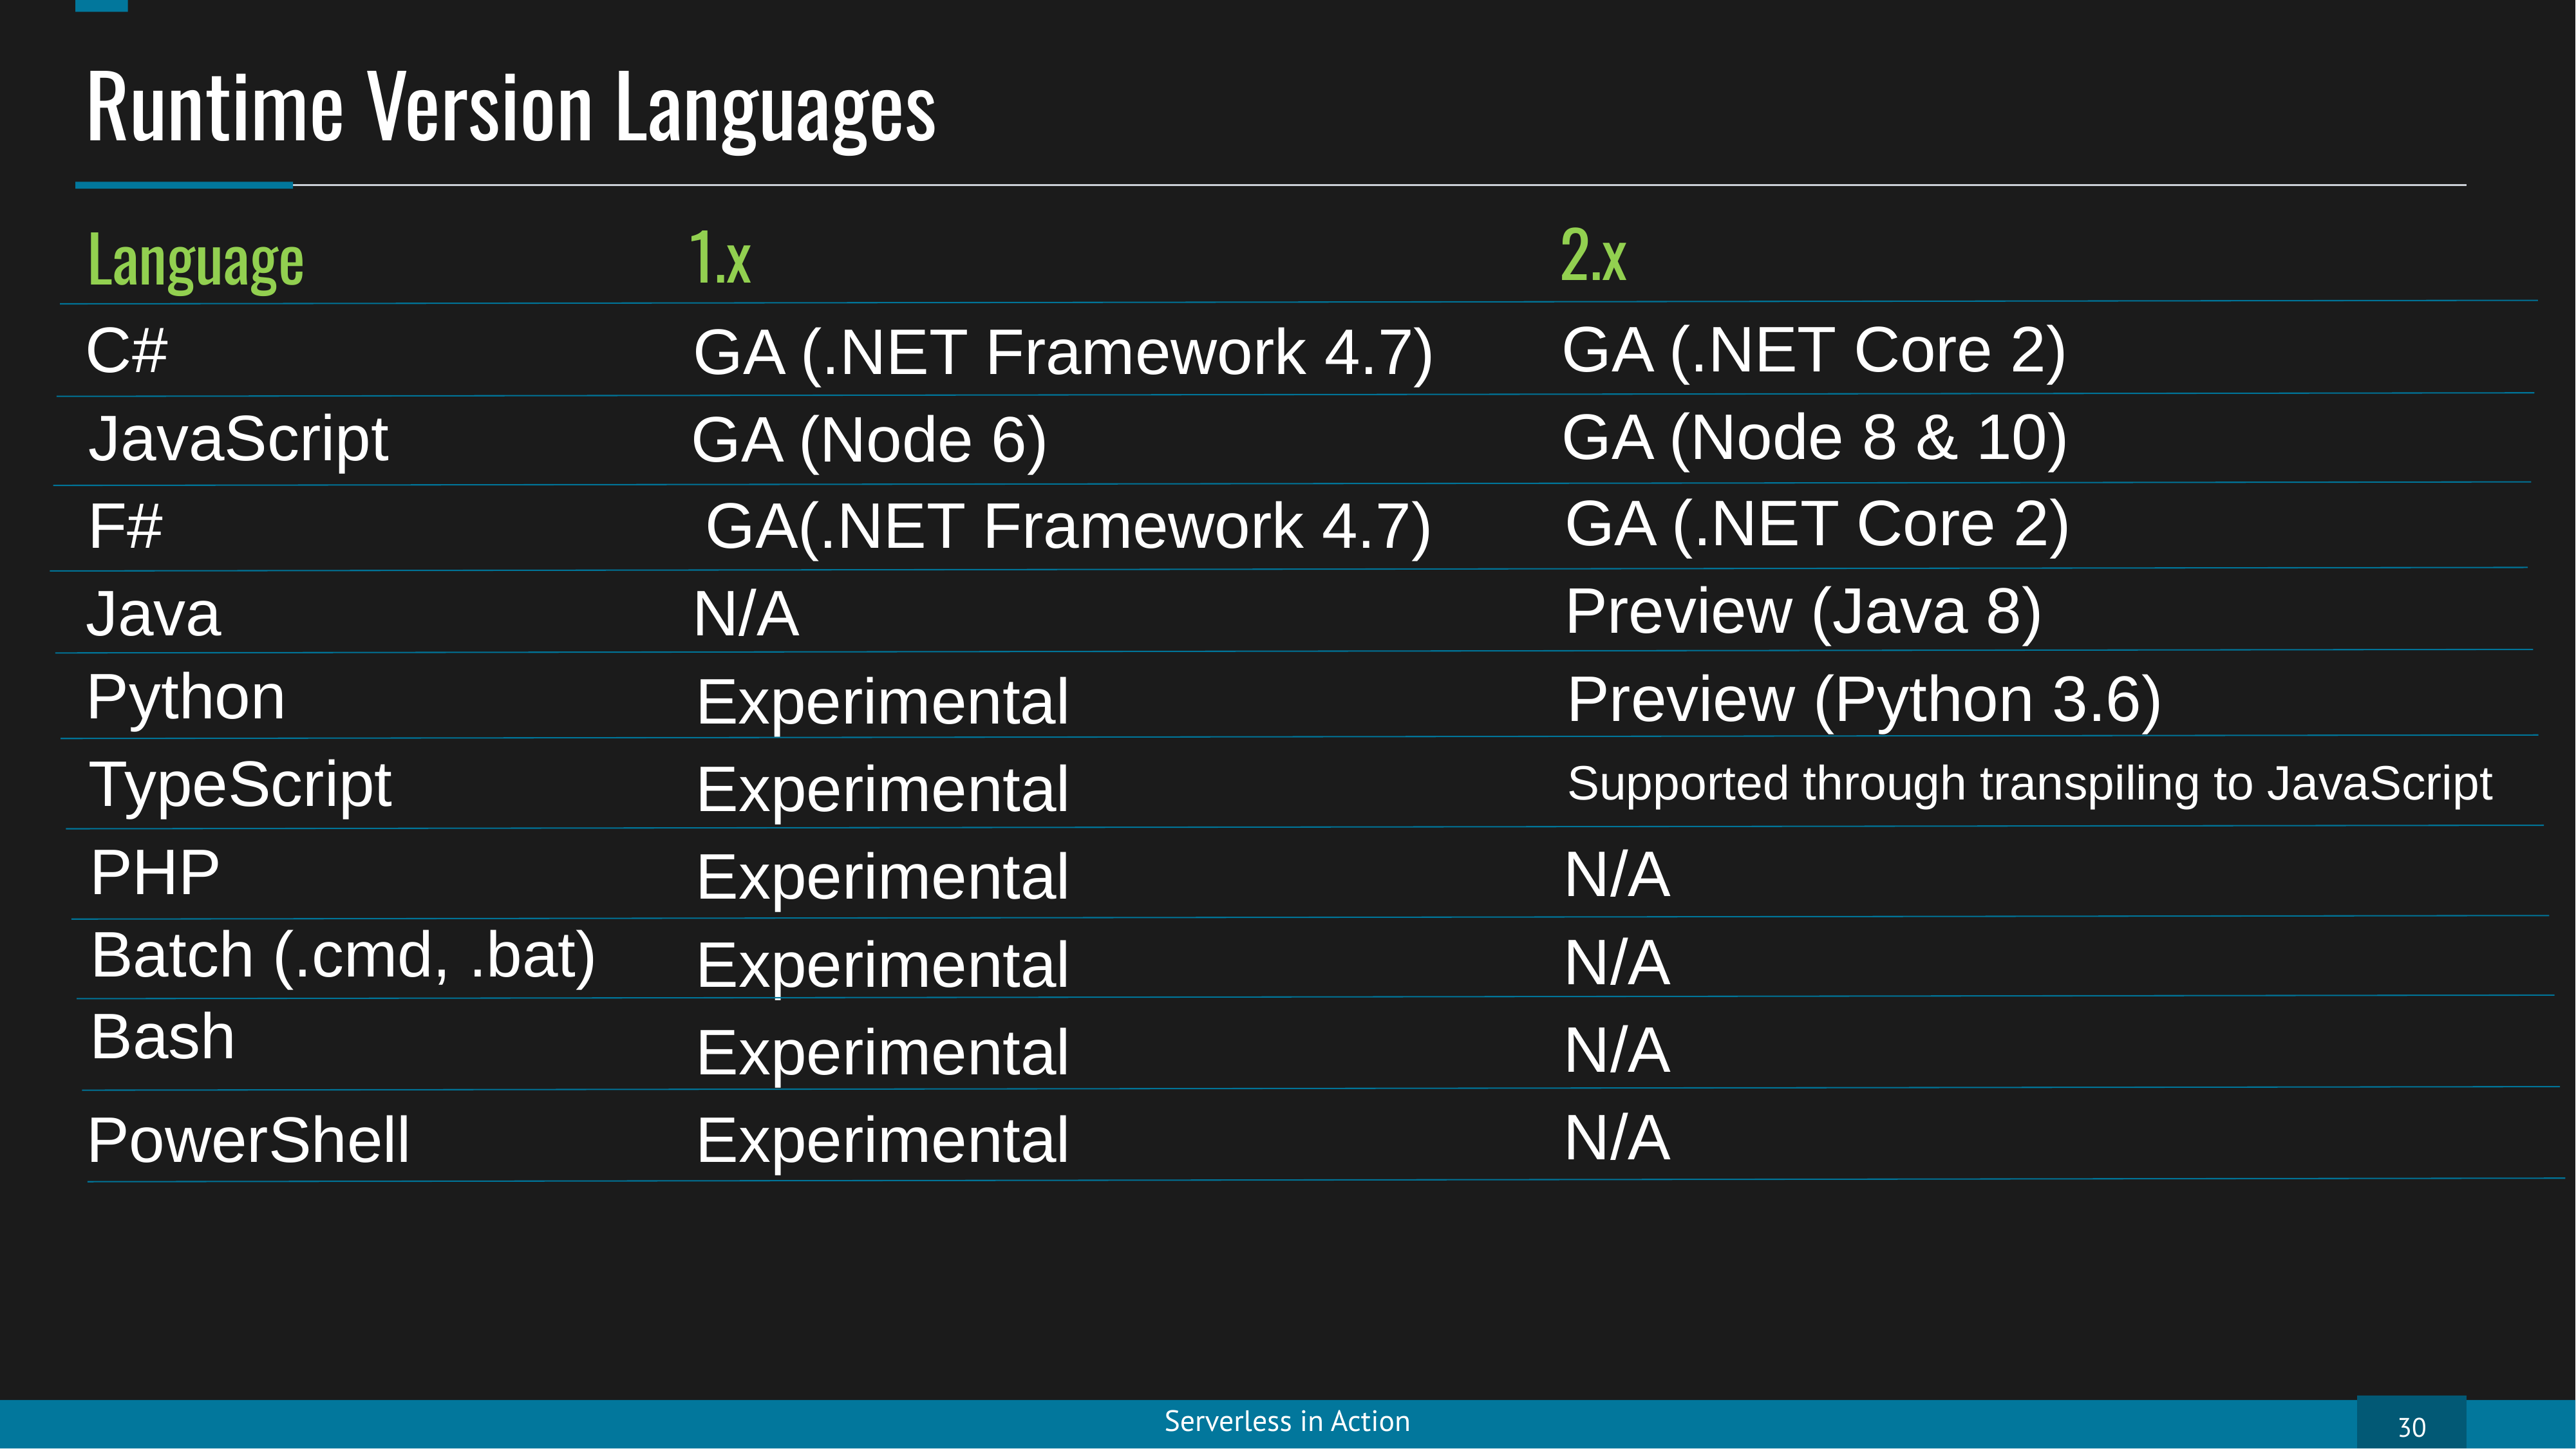

Runtime Version Languages
2.x
1.x
Language
GA (.NET Core 2)
C#
GA (.NET Framework 4.7)
GA (Node 8 & 10)
JavaScript
GA (Node 6)
GA (.NET Core 2)
GA(.NET Framework 4.7)
F#
Preview (Java 8)
Java
N/A
Python
Preview (Python 3.6)
Experimental
TypeScript
Experimental
Supported through transpiling to JavaScript
PHP
N/A
Experimental
Batch (.cmd, .bat)
N/A
Experimental
Bash
N/A
Experimental
N/A
PowerShell
Experimental
30